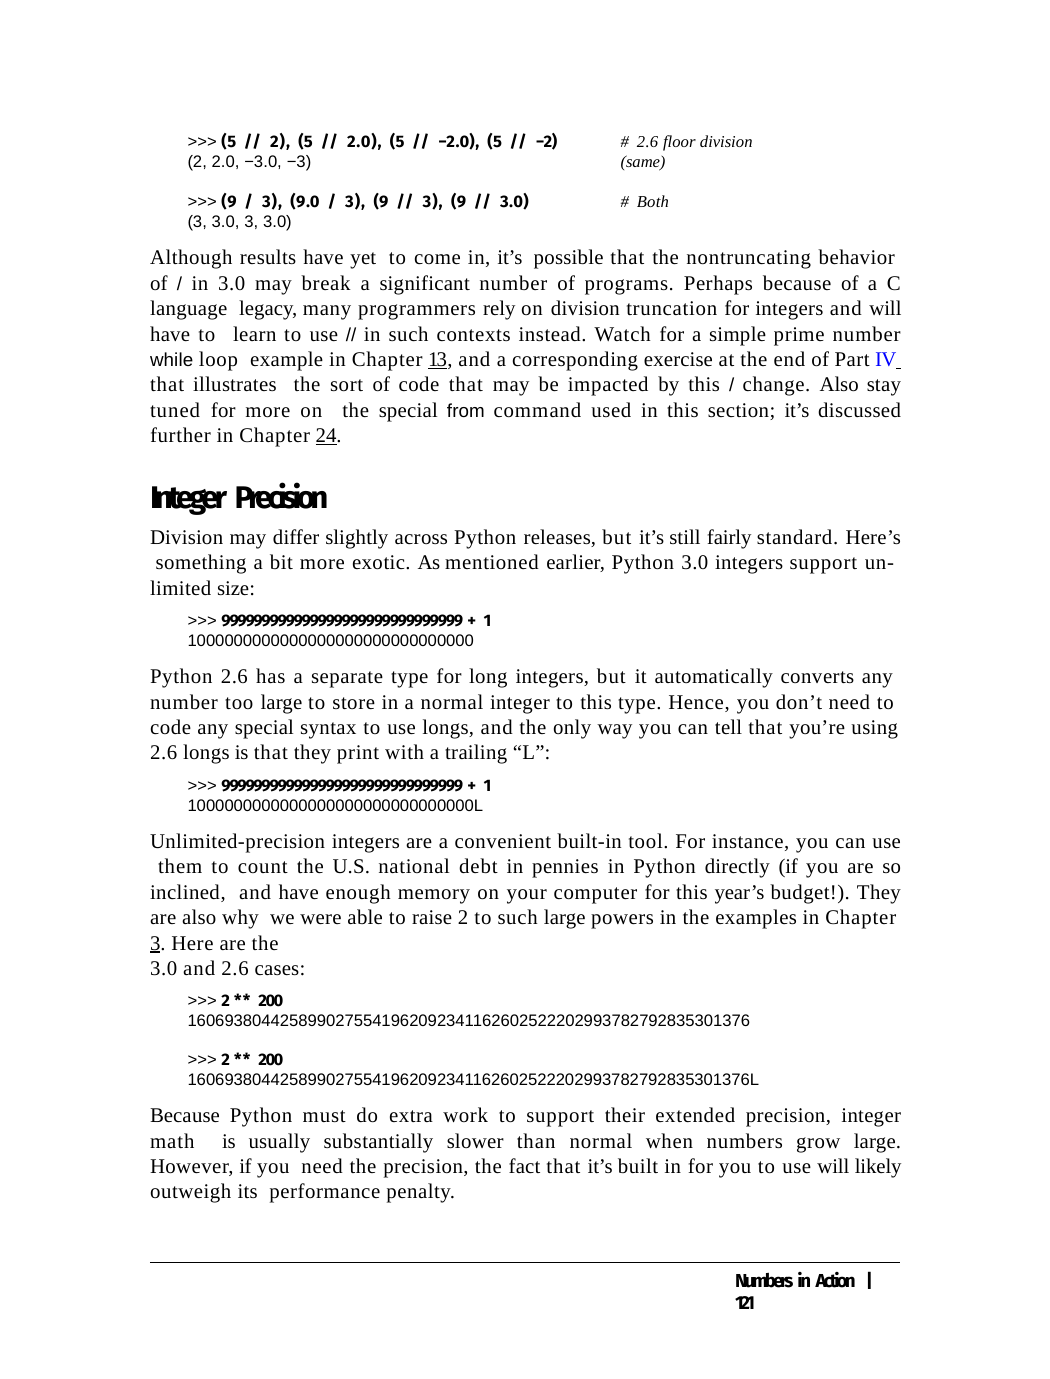

>>> (5 // 2), (5 // 2.0), (5 // −2.0), (5 // −2)
(2, 2.0, −3.0, −3)
# 2.6 floor division (same)
>>> (9 / 3), (9.0 / 3), (9 // 3), (9 // 3.0)
(3, 3.0, 3, 3.0)
# Both
Although results have yet  to come in, it’s possible that the nontruncating behavior  of / in 3.0 may break a significant number of programs. Perhaps because of a C language  legacy, many programmers rely on division truncation for integers and will have to  learn to use // in such contexts instead. Watch for a simple prime number while loop  example in Chapter 13, and a corresponding exercise at the end of Part IV that illustrates  the sort of code that may be impacted by this / change. Also stay tuned for more on  the special from command used in this section; it’s discussed further in Chapter 24.

Integer Precision
Division may differ slightly across Python releases, but it’s still fairly standard. Here’s  something a bit more exotic. As mentioned earlier, Python 3.0 integers support un-  limited size:
>>> 999999999999999999999999999999 + 1
1000000000000000000000000000000
Python 2.6 has a separate type for long integers, but it automatically converts any  number too large to store in a normal integer to this type. Hence, you don’t need to  code any special syntax to use longs, and the only way you can tell that you’re using
2.6 longs is that they print with a trailing “L”:
>>> 999999999999999999999999999999 + 1
1000000000000000000000000000000L
Unlimited-precision integers are a convenient built-in tool. For instance, you can use  them to count the U.S. national debt in pennies in Python directly (if you are so inclined,  and have enough memory on your computer for this year’s budget!). They are also why  we were able to raise 2 to such large powers in the examples in Chapter 3. Here are the
3.0 and 2.6 cases:
>>> 2 ** 200
1606938044258990275541962092341162602522202993782792835301376

>>> 2 ** 200
1606938044258990275541962092341162602522202993782792835301376L
Because Python must do extra work to support their extended precision, integer math  is usually substantially slower than normal when numbers grow large. However, if you  need the precision, the fact that it’s built in for you to use will likely outweigh its  performance penalty.

Numbers in Action  |  121